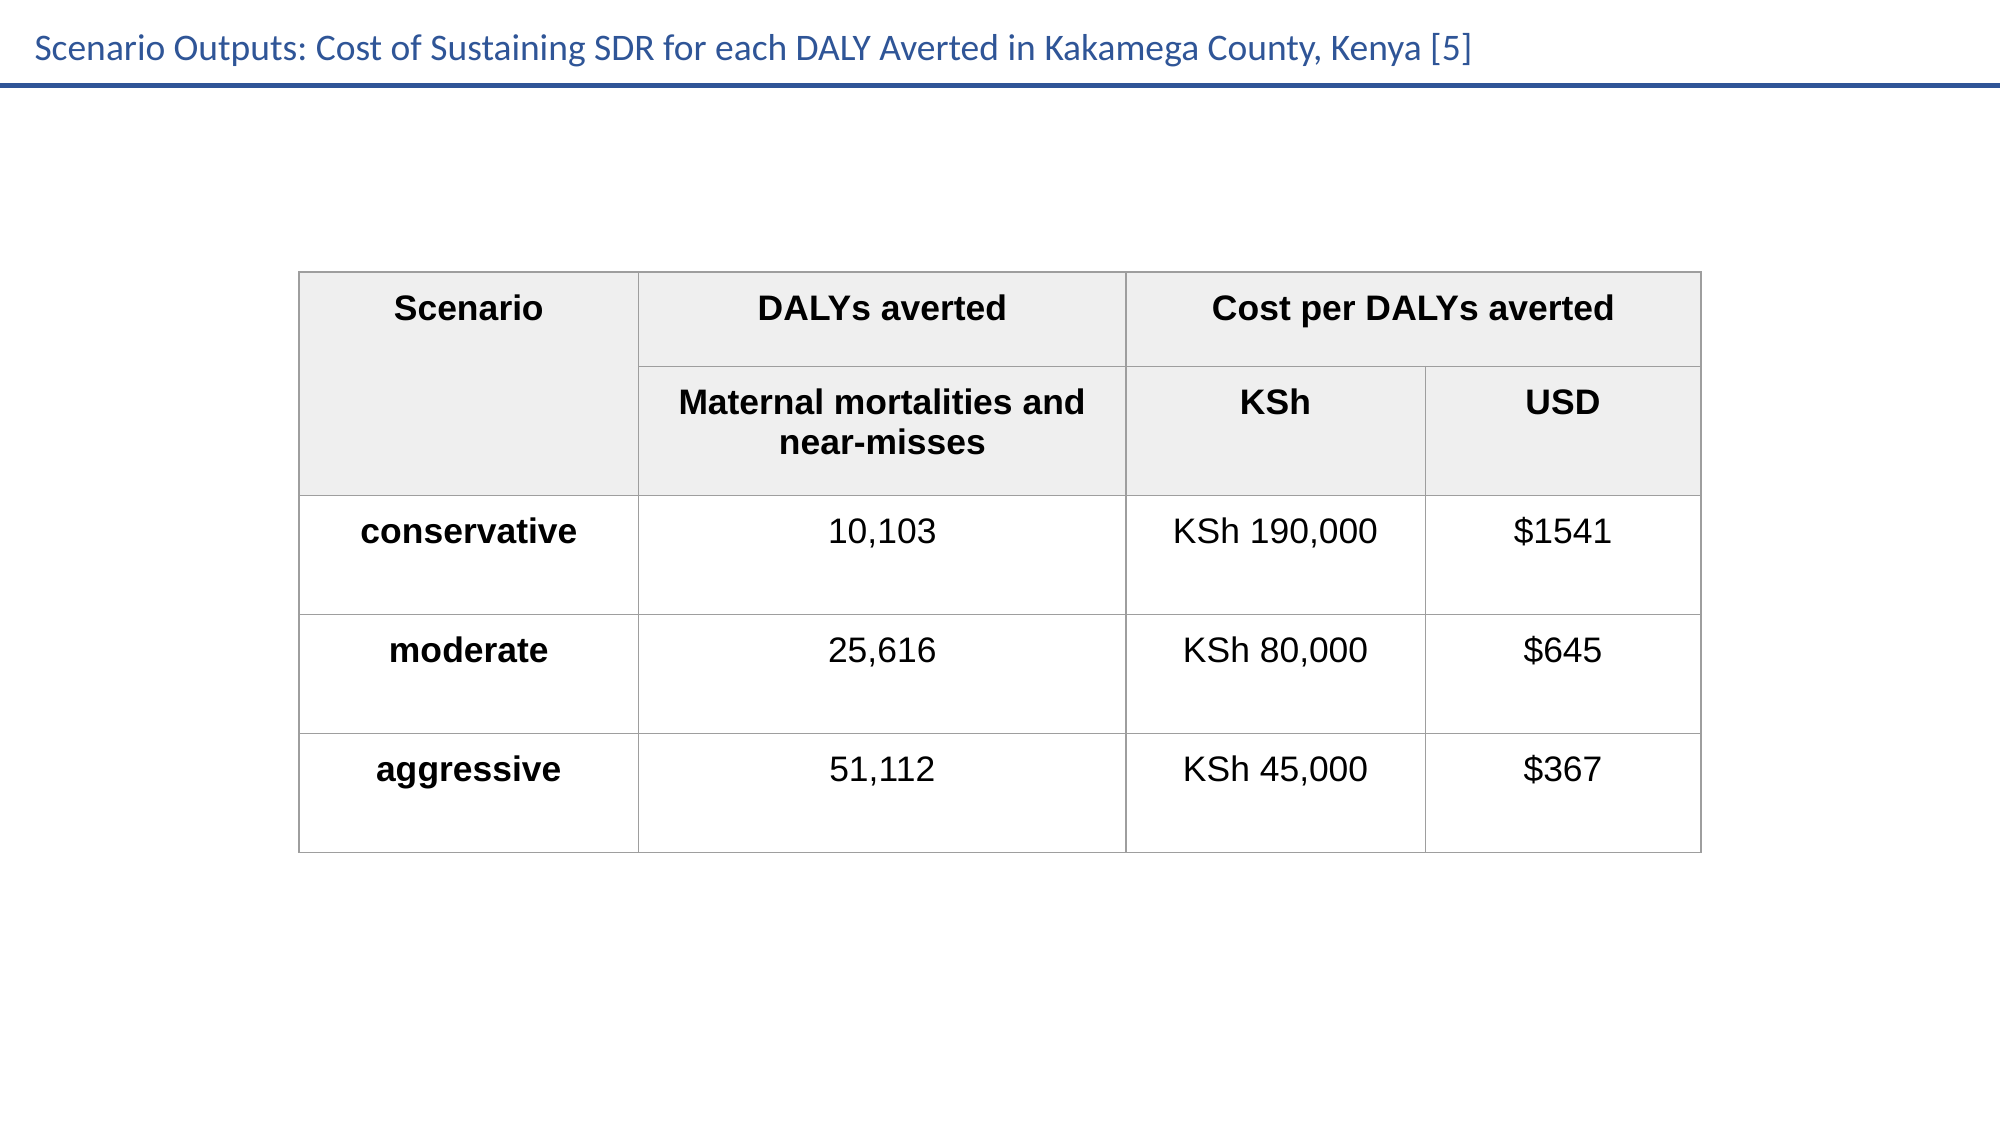

Scenario Outputs: Cost of Sustaining SDR for each DALY Averted in Kakamega County, Kenya [5]

| Scenario | DALYs averted | Cost per DALYs averted |  |
| --- | --- | --- | --- |
|  | Maternal mortalities and near-misses | KSh | USD |
| conservative | 10,103 | KSh 190,000 | $1541 |
| moderate | 25,616 | KSh 80,000 | $645 |
| aggressive | 51,112 | KSh 45,000 | $367 |